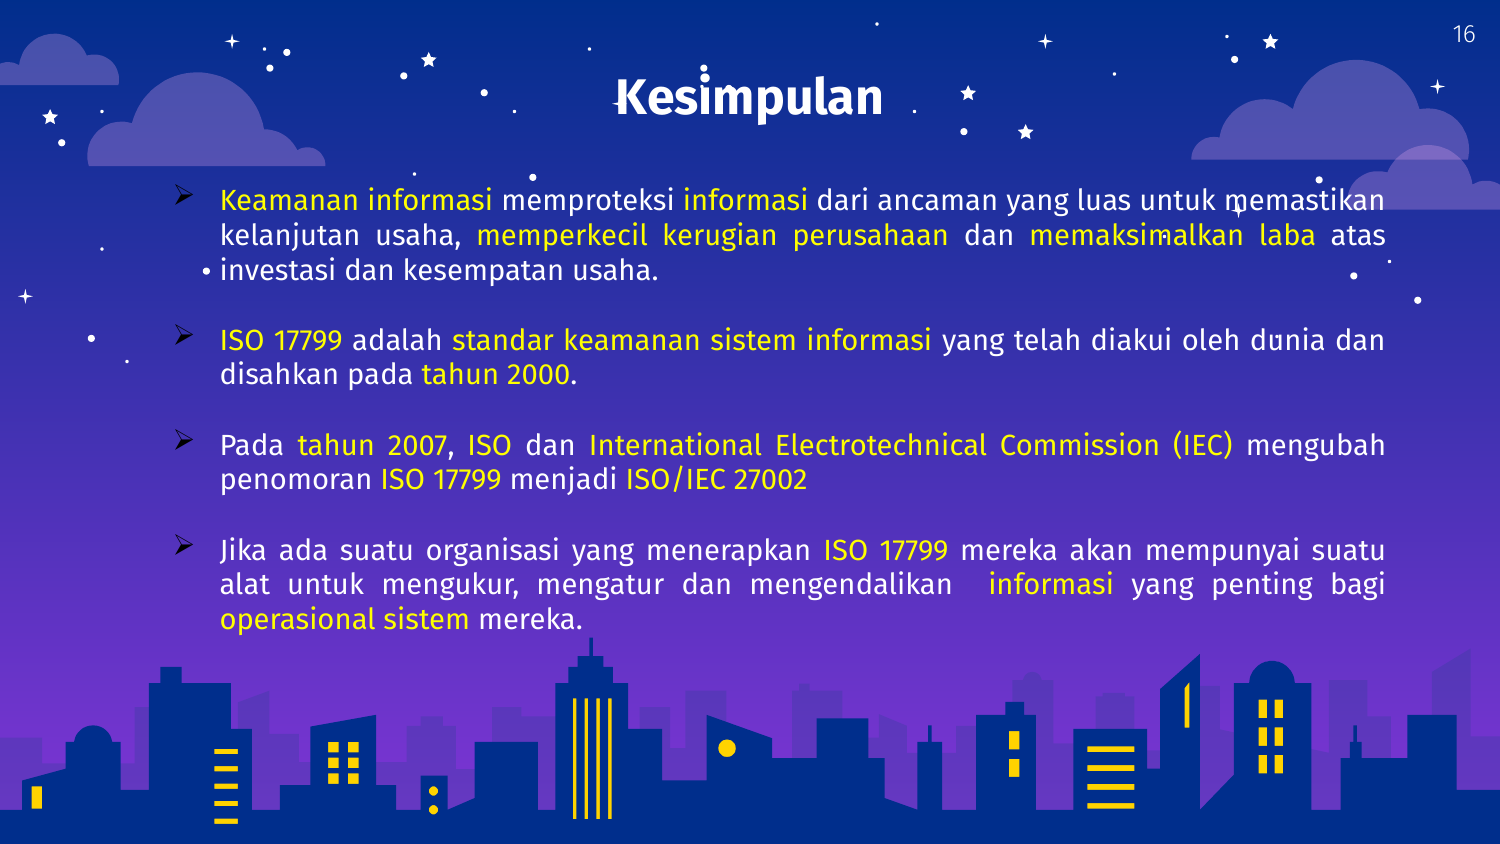

16
Kesimpulan
Keamanan informasi memproteksi informasi dari ancaman yang luas untuk memastikan kelanjutan usaha, memperkecil kerugian perusahaan dan memaksimalkan laba atas investasi dan kesempatan usaha.

ISO 17799 adalah standar keamanan sistem informasi yang telah diakui oleh dunia dan disahkan pada tahun 2000.

Pada tahun 2007, ISO dan International Electrotechnical Commission (IEC) mengubah penomoran ISO 17799 menjadi ISO/IEC 27002

Jika ada suatu organisasi yang menerapkan ISO 17799 mereka akan mempunyai suatu alat untuk mengukur, mengatur dan mengendalikan  informasi yang penting bagi operasional sistem mereka.